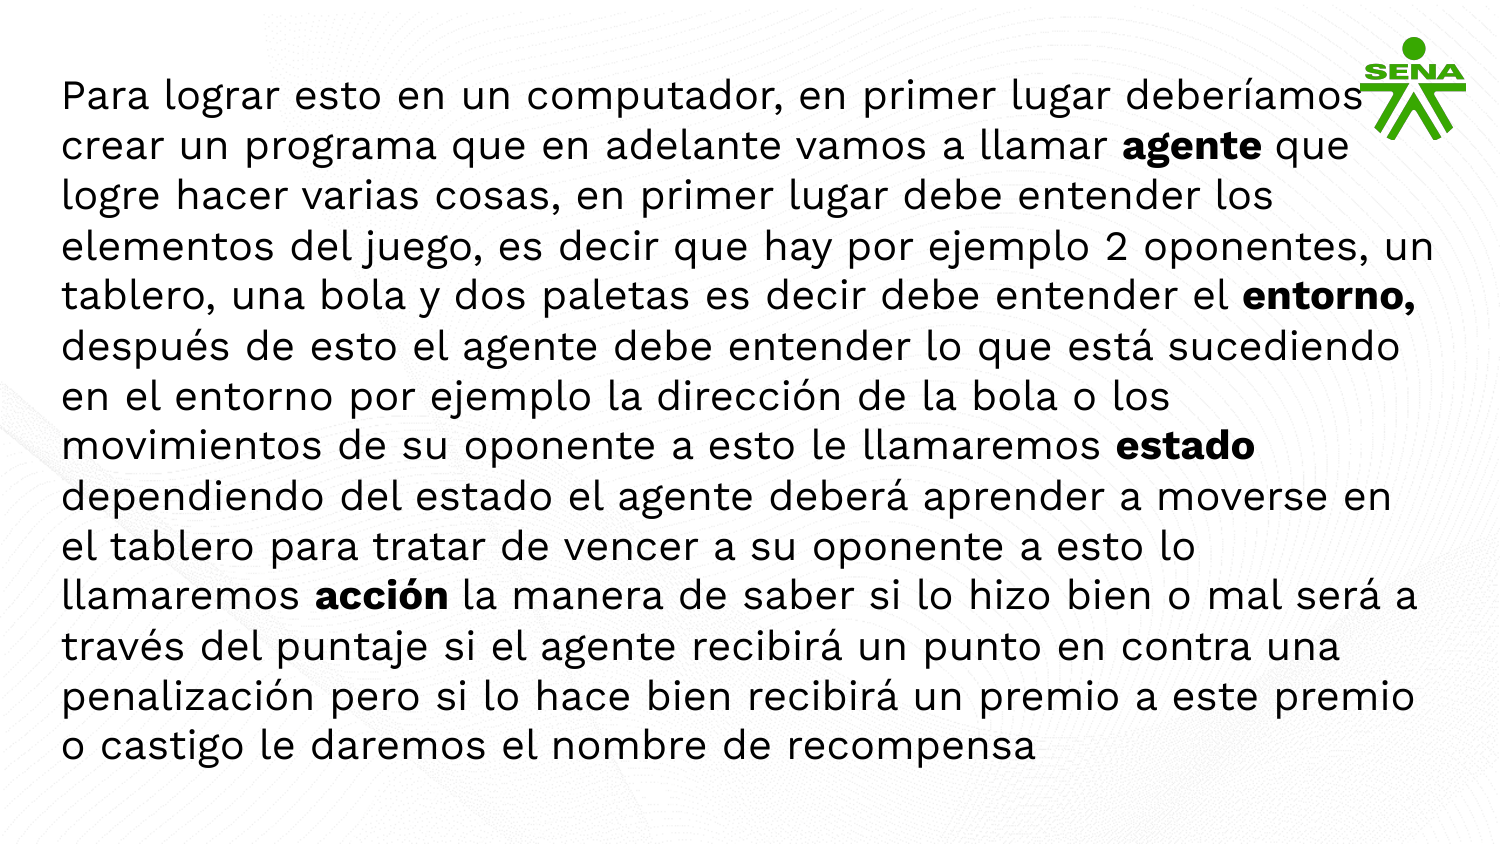

Para lograr esto en un computador, en primer lugar deberíamos crear un programa que en adelante vamos a llamar agente que logre hacer varias cosas, en primer lugar debe entender los elementos del juego, es decir que hay por ejemplo 2 oponentes, un tablero, una bola y dos paletas es decir debe entender el entorno, después de esto el agente debe entender lo que está sucediendo en el entorno por ejemplo la dirección de la bola o los movimientos de su oponente a esto le llamaremos estado dependiendo del estado el agente deberá aprender a moverse en el tablero para tratar de vencer a su oponente a esto lo llamaremos acción la manera de saber si lo hizo bien o mal será a través del puntaje si el agente recibirá un punto en contra una penalización pero si lo hace bien recibirá un premio a este premio o castigo le daremos el nombre de recompensa